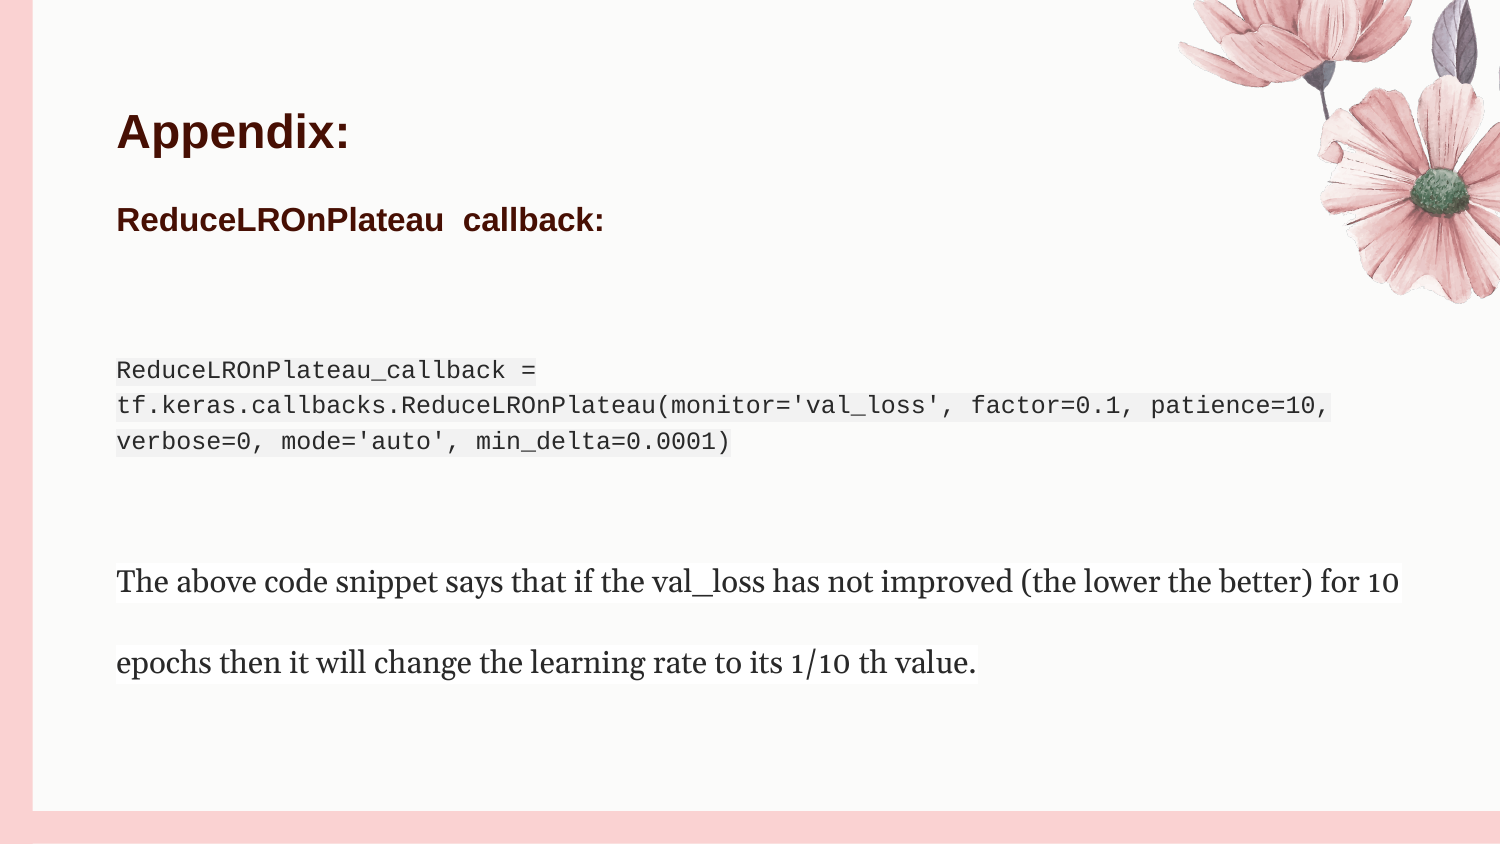

# Appendix:

ReduceLROnPlateau  callback:
ReduceLROnPlateau_callback = tf.keras.callbacks.ReduceLROnPlateau(monitor='val_loss', factor=0.1, patience=10, verbose=0, mode='auto', min_delta=0.0001)
The above code snippet says that if the val_loss has not improved (the lower the better) for 10 epochs then it will change the learning rate to its 1/10 th value.